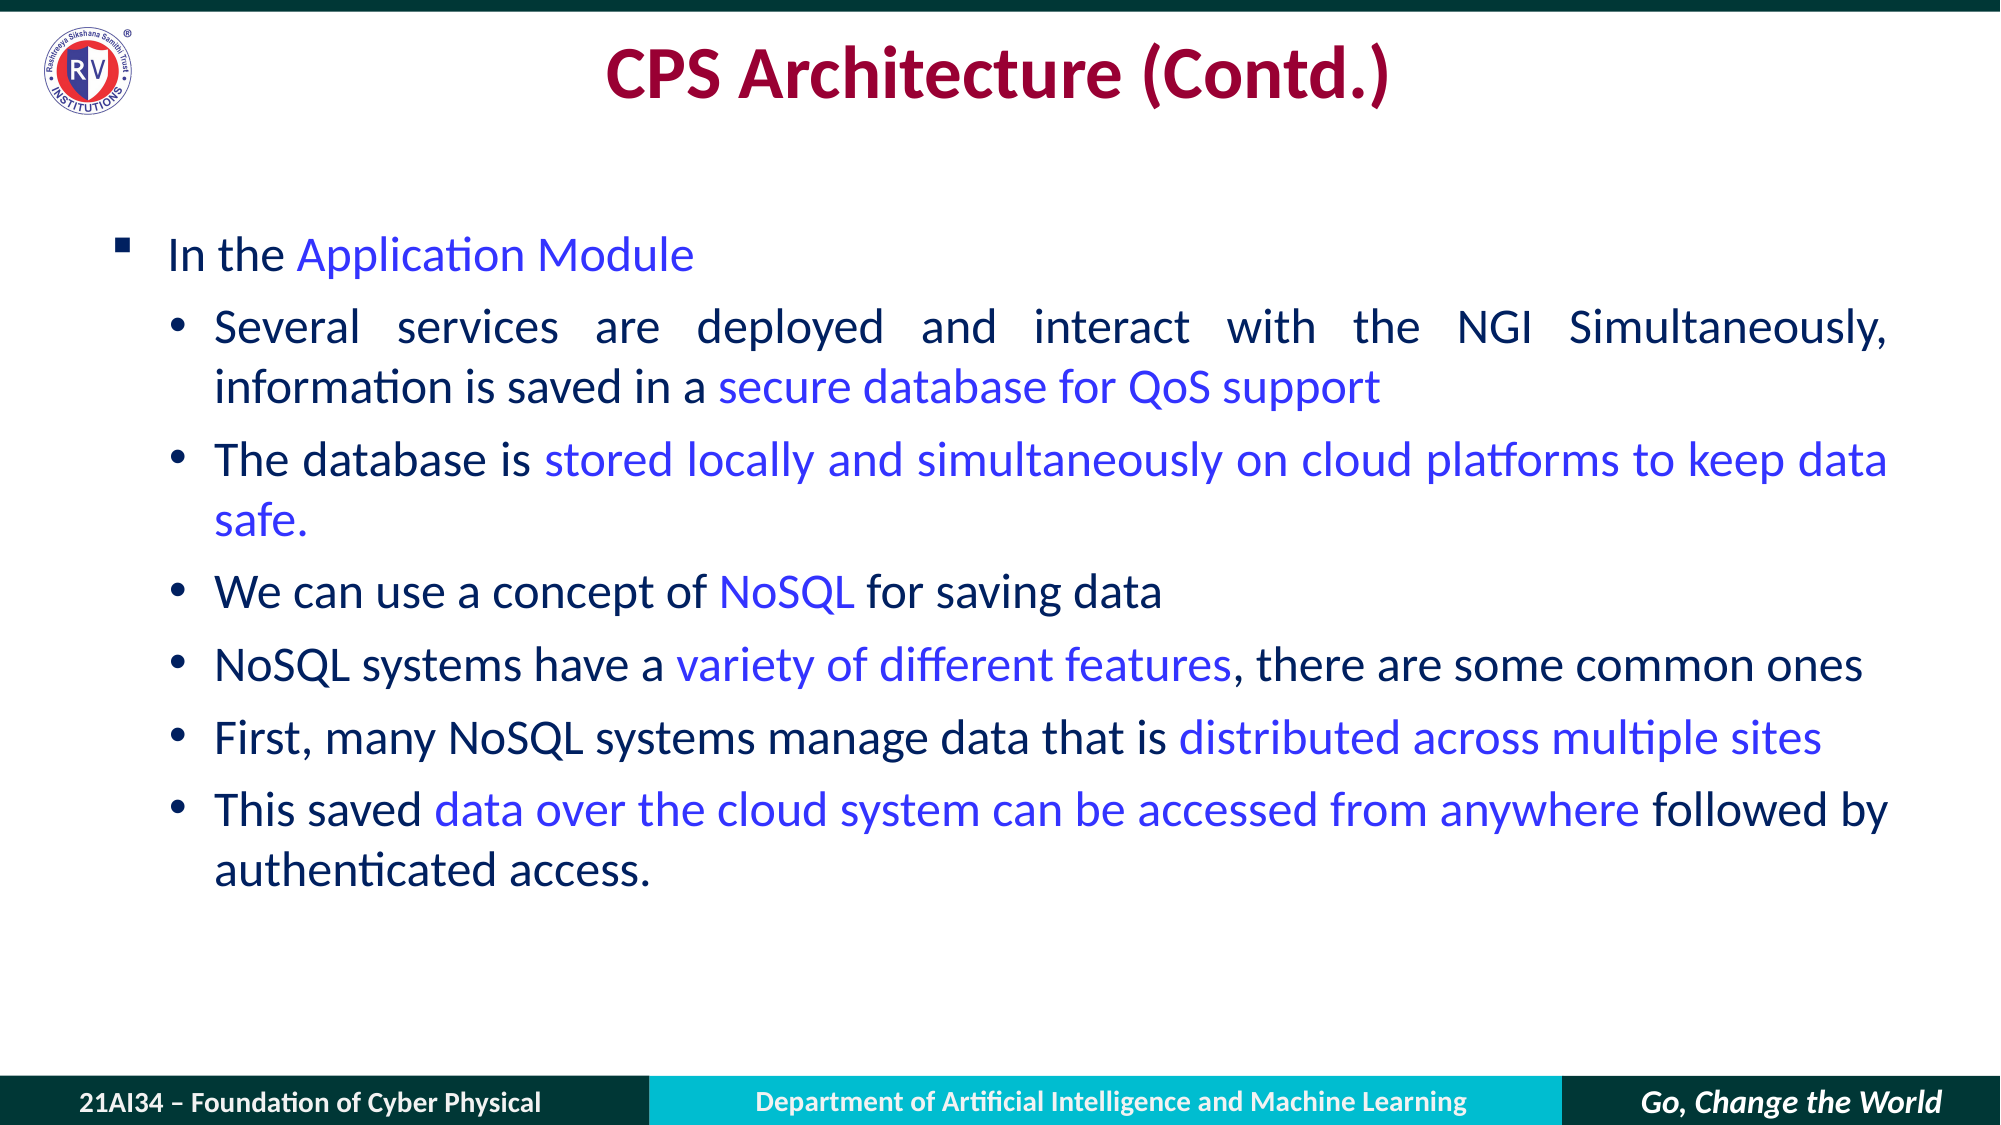

# CPS Architecture (Contd.)
In the Application Module
Several services are deployed and interact with the NGI Simultaneously, information is saved in a secure database for QoS support
The database is stored locally and simultaneously on cloud platforms to keep data safe.
We can use a concept of NoSQL for saving data
NoSQL systems have a variety of different features, there are some common ones
First, many NoSQL systems manage data that is distributed across multiple sites
This saved data over the cloud system can be accessed from anywhere followed by authenticated access.